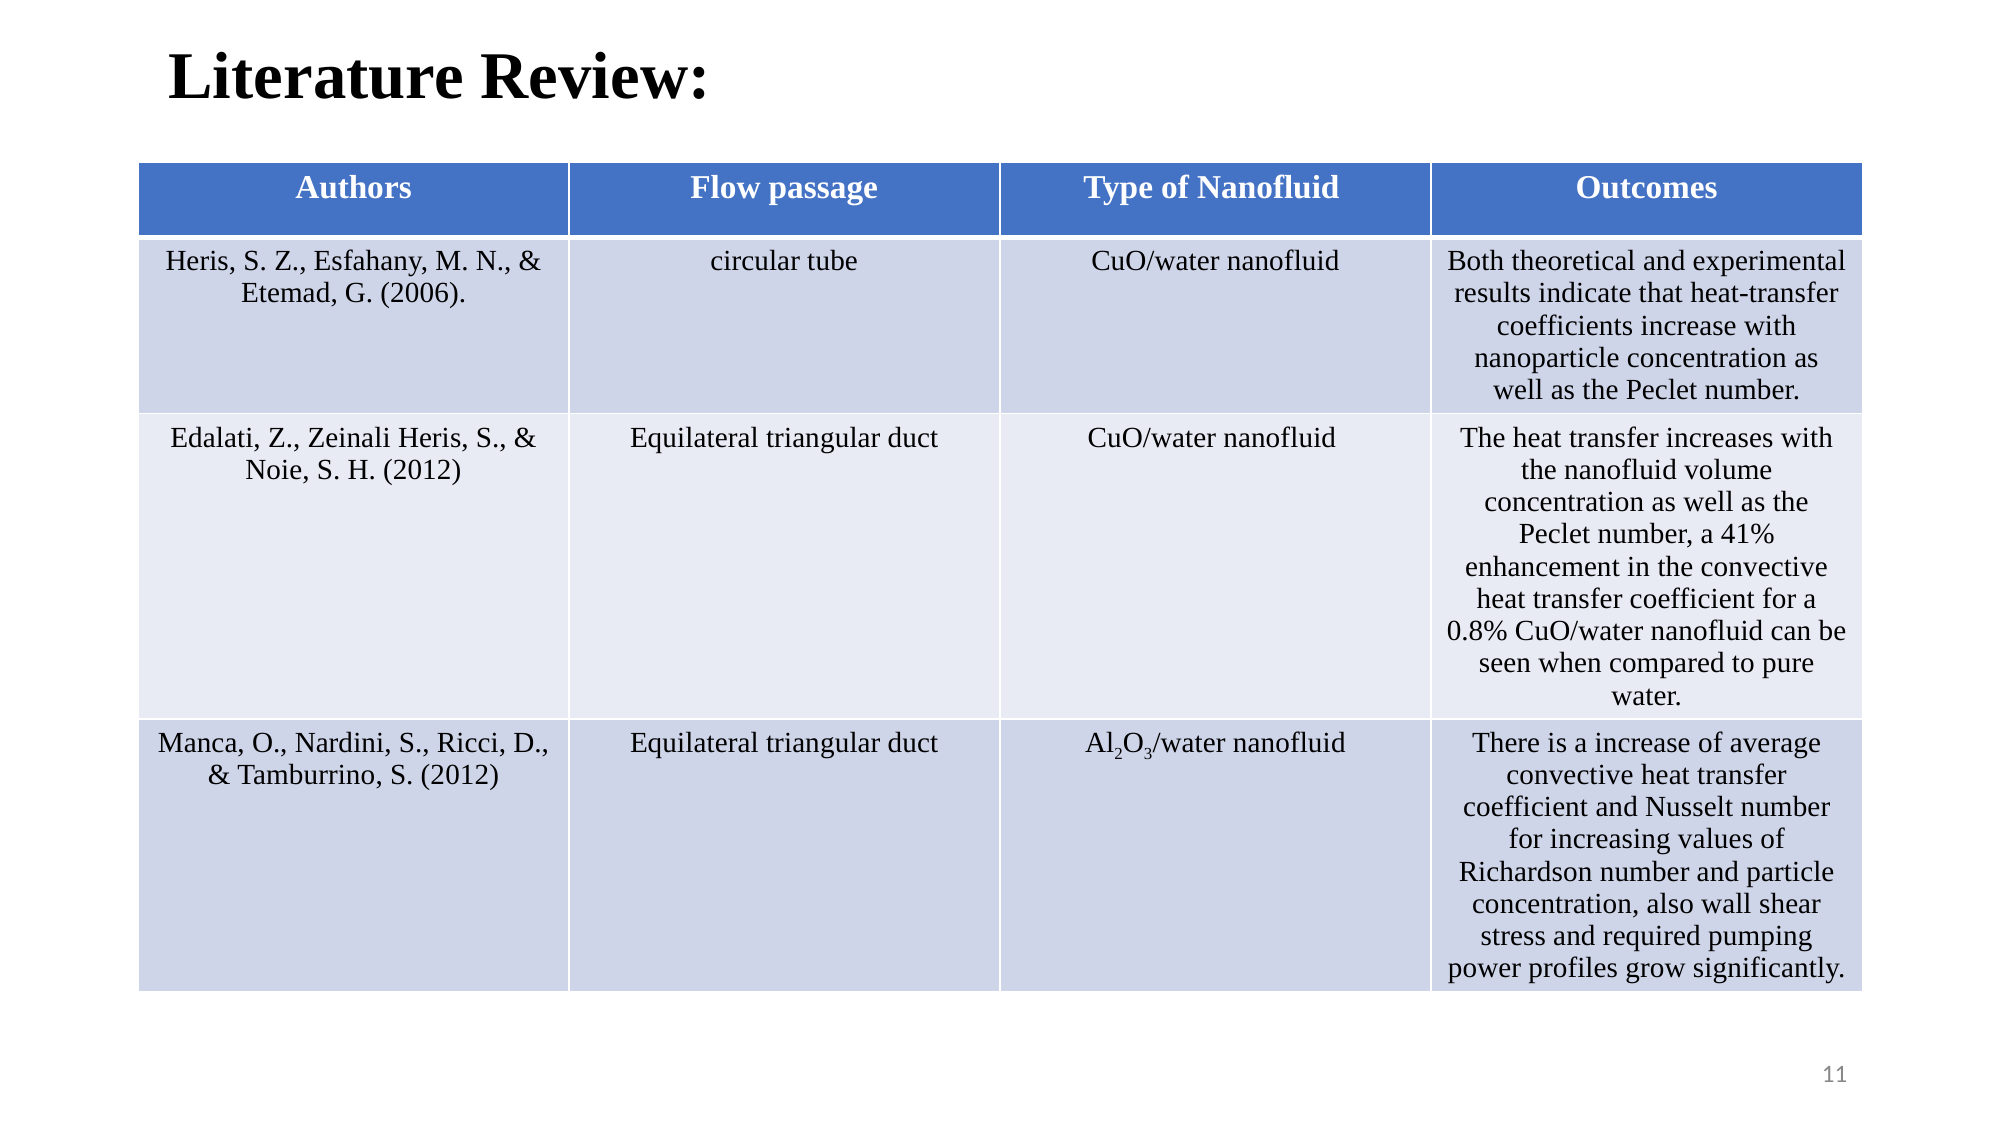

# Literature Review:
| Authors | Flow passage | Type of Nanofluid | Outcomes |
| --- | --- | --- | --- |
| Heris, S. Z., Esfahany, M. N., & Etemad, G. (2006). | circular tube | CuO/water nanofluid | Both theoretical and experimental results indicate that heat-transfer coefficients increase with nanoparticle concentration as well as the Peclet number. |
| Edalati, Z., Zeinali Heris, S., & Noie, S. H. (2012) | Equilateral triangular duct | CuO/water nanofluid | The heat transfer increases with the nanofluid volume concentration as well as the Peclet number, a 41% enhancement in the convective heat transfer coefficient for a 0.8% CuO/water nanofluid can be seen when compared to pure water. |
| Manca, O., Nardini, S., Ricci, D., & Tamburrino, S. (2012) | Equilateral triangular duct | Al2O3/water nanofluid | There is a increase of average convective heat transfer coefficient and Nusselt number for increasing values of Richardson number and particle concentration, also wall shear stress and required pumping power profiles grow significantly. |
11